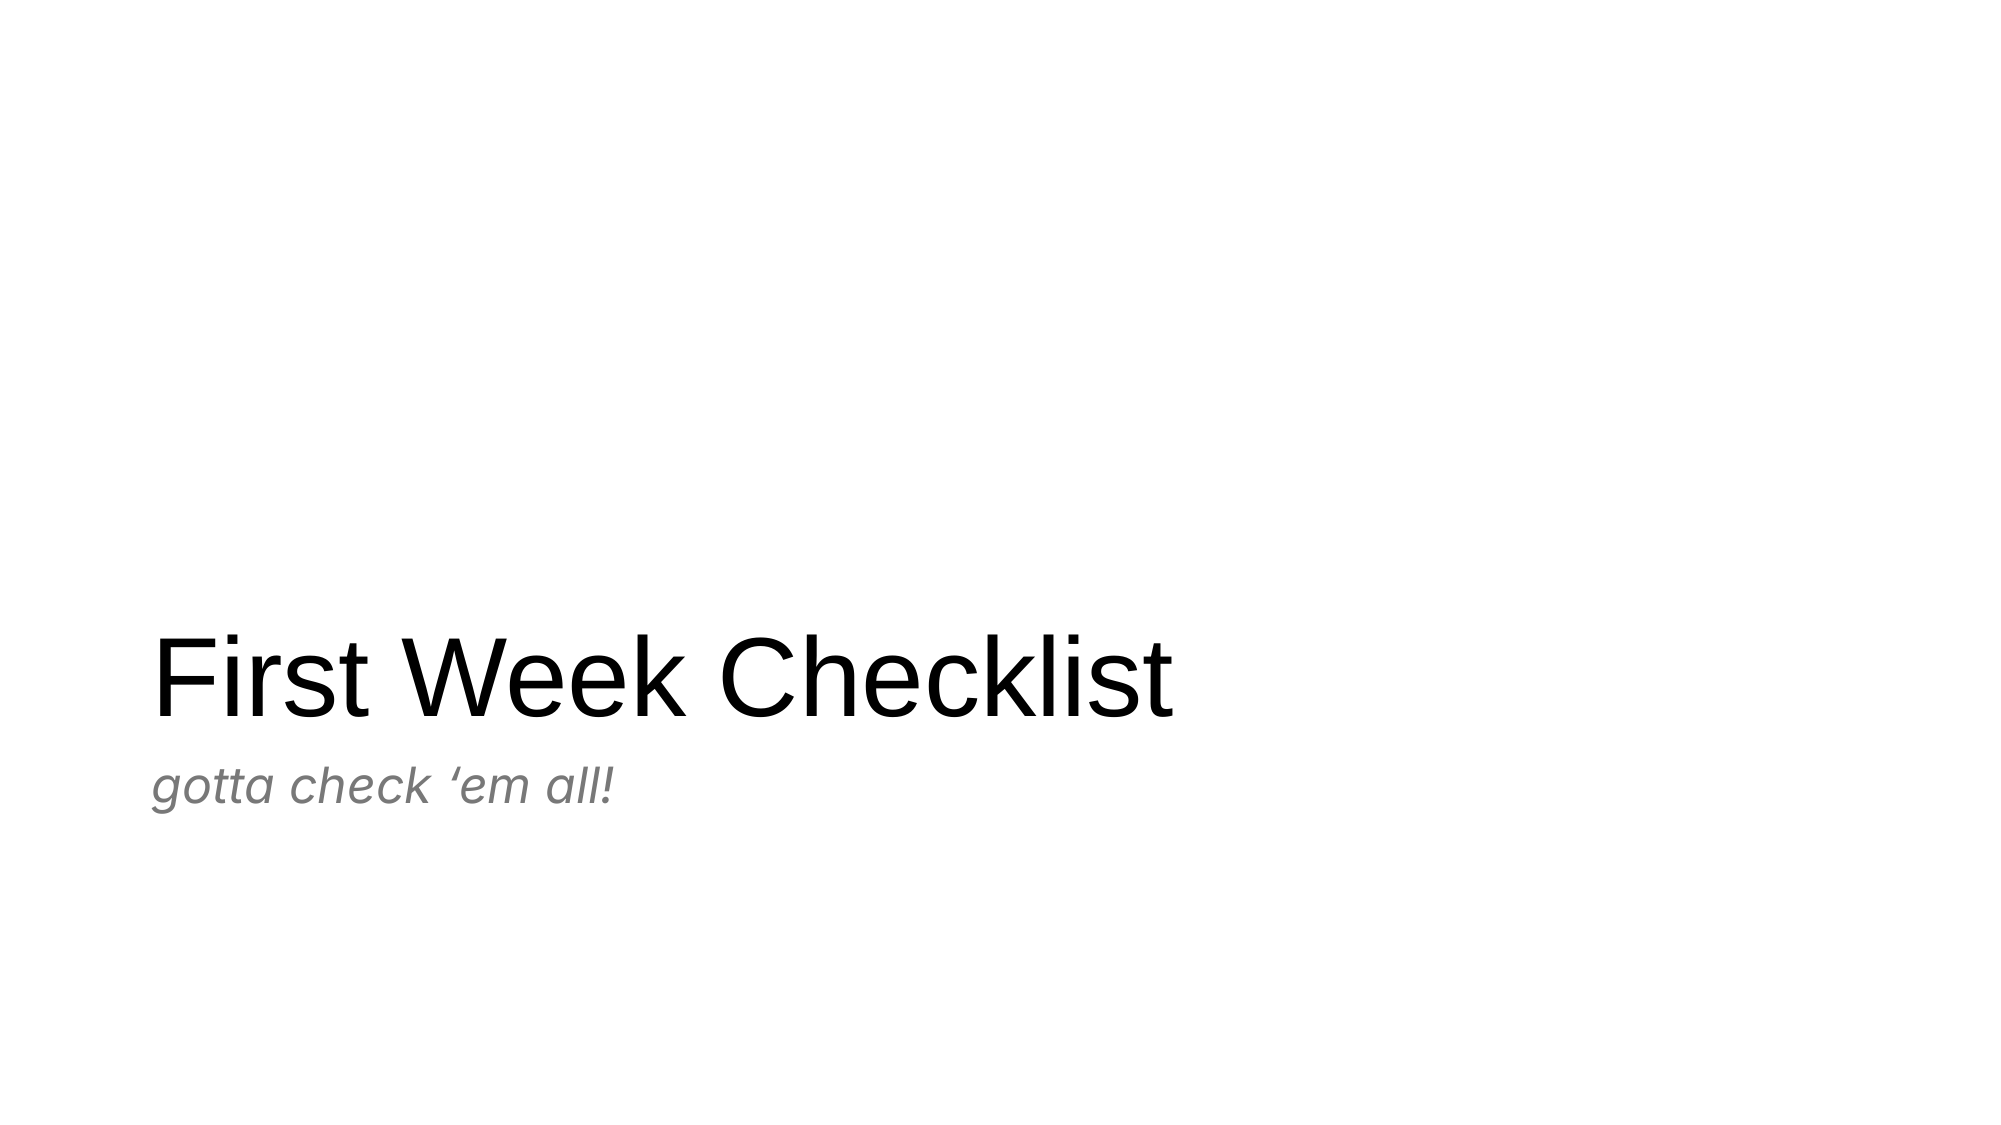

# First Week Checklist
gotta check ‘em all!